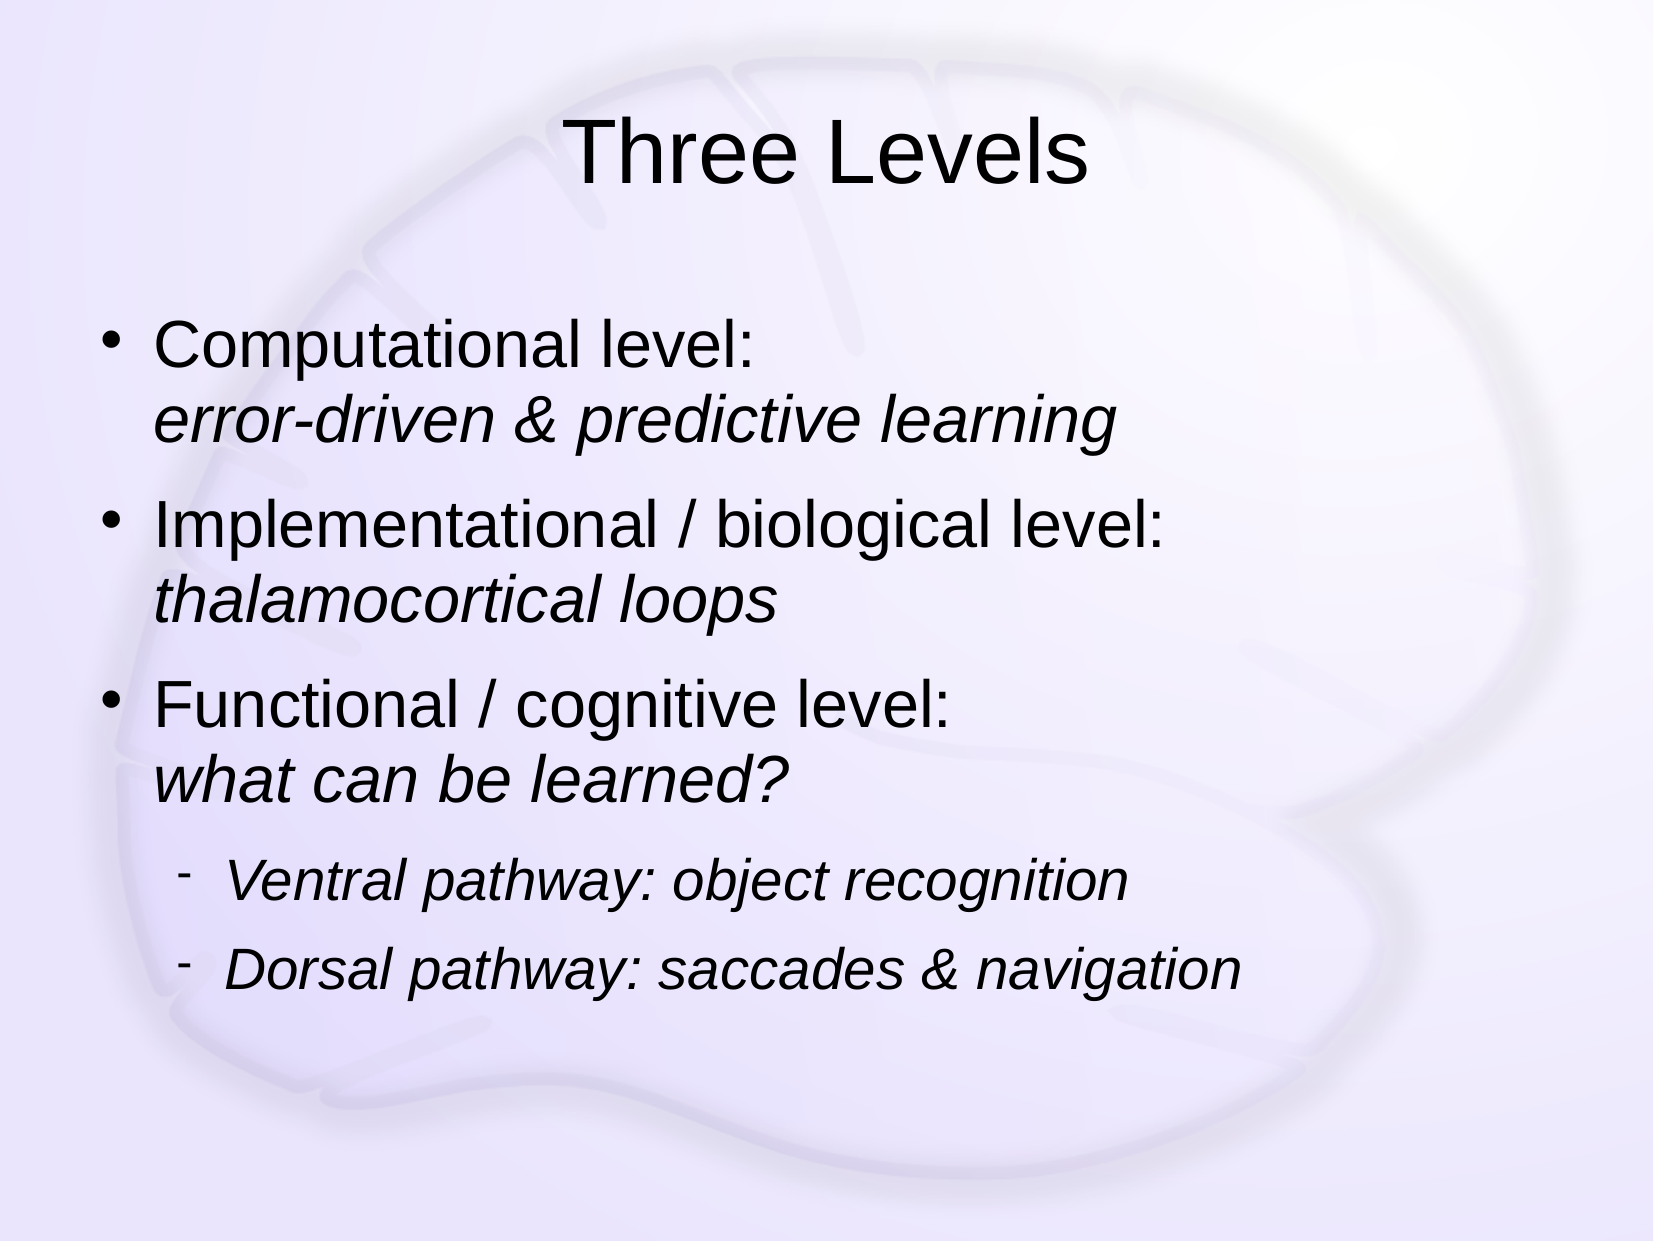

# Three Levels
Computational level:                                          error-driven & predictive learning
Implementational / biological level: thalamocortical loops
Functional / cognitive level:                                what can be learned?
Ventral pathway: object recognition
Dorsal pathway: saccades & navigation